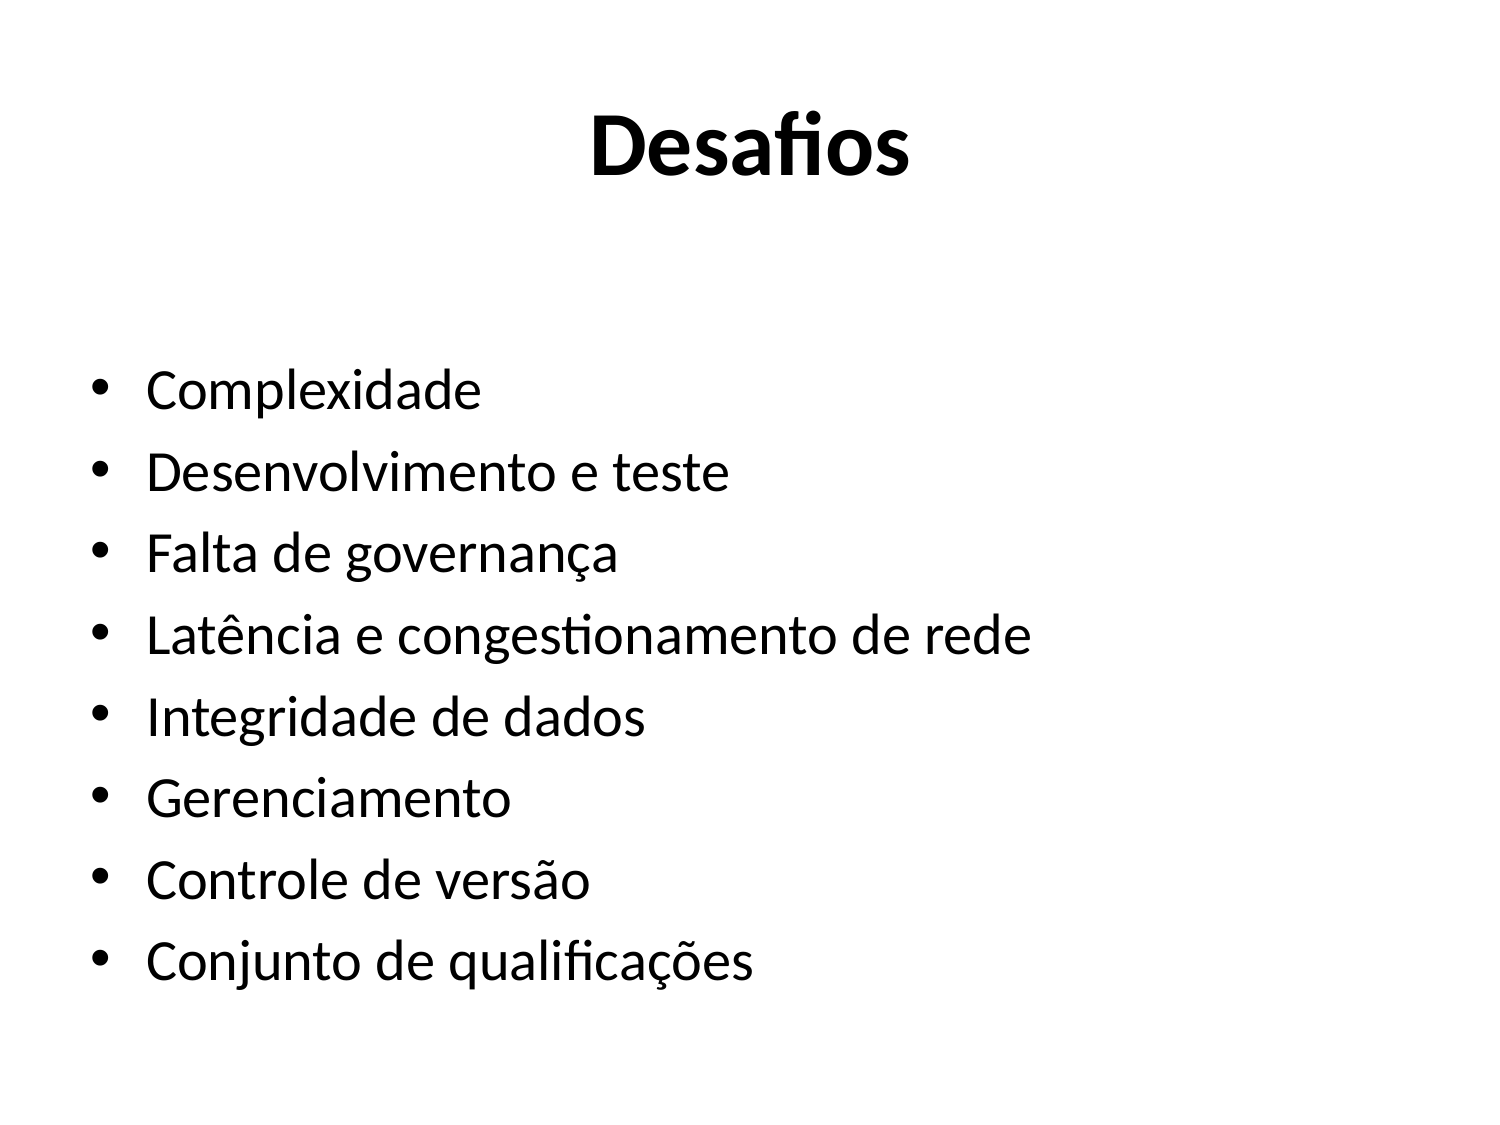

# Desafios

Complexidade
Desenvolvimento e teste
Falta de governança
Latência e congestionamento de rede
Integridade de dados
Gerenciamento
Controle de versão
Conjunto de qualificações